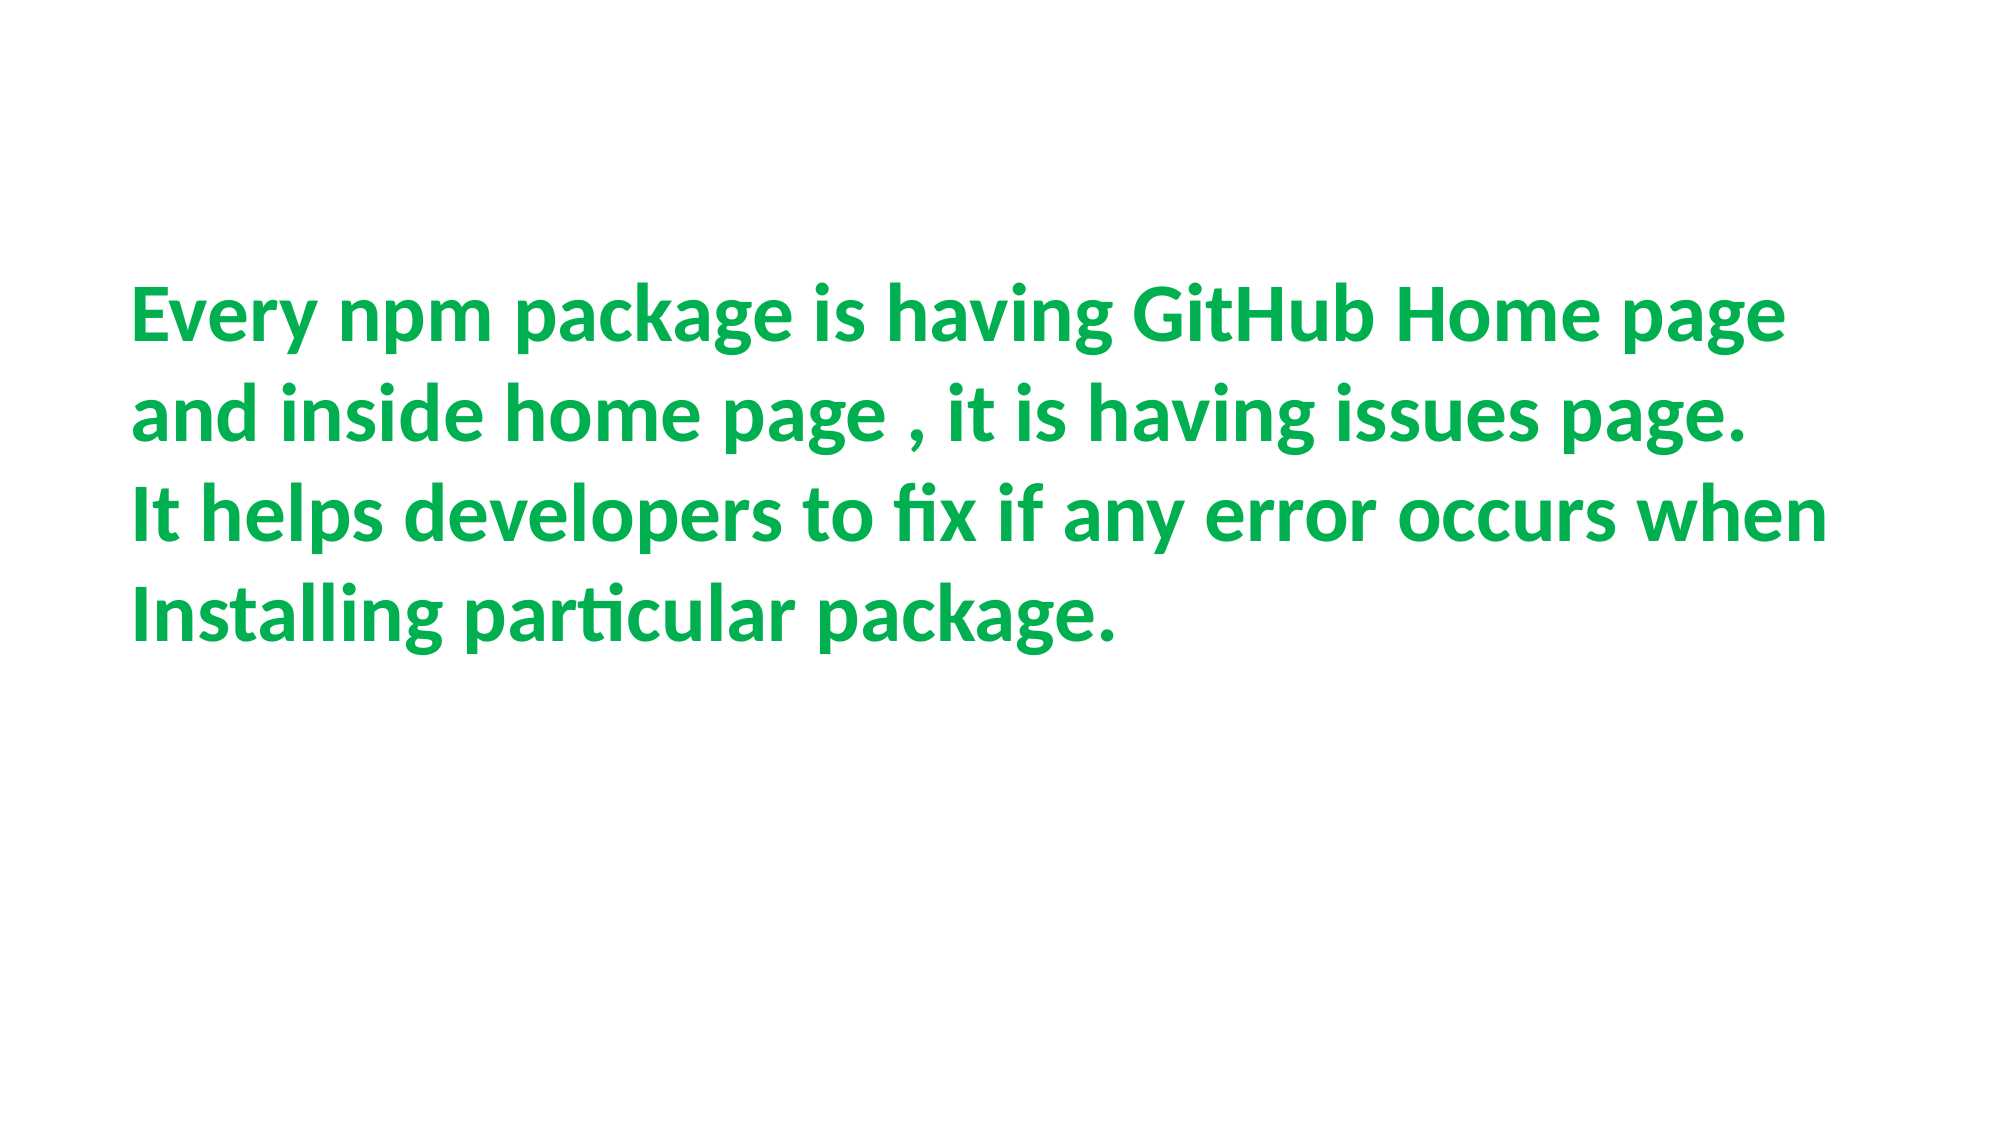

Every npm package is having GitHub Home page
and inside home page , it is having issues page.
It helps developers to fix if any error occurs when
Installing particular package.